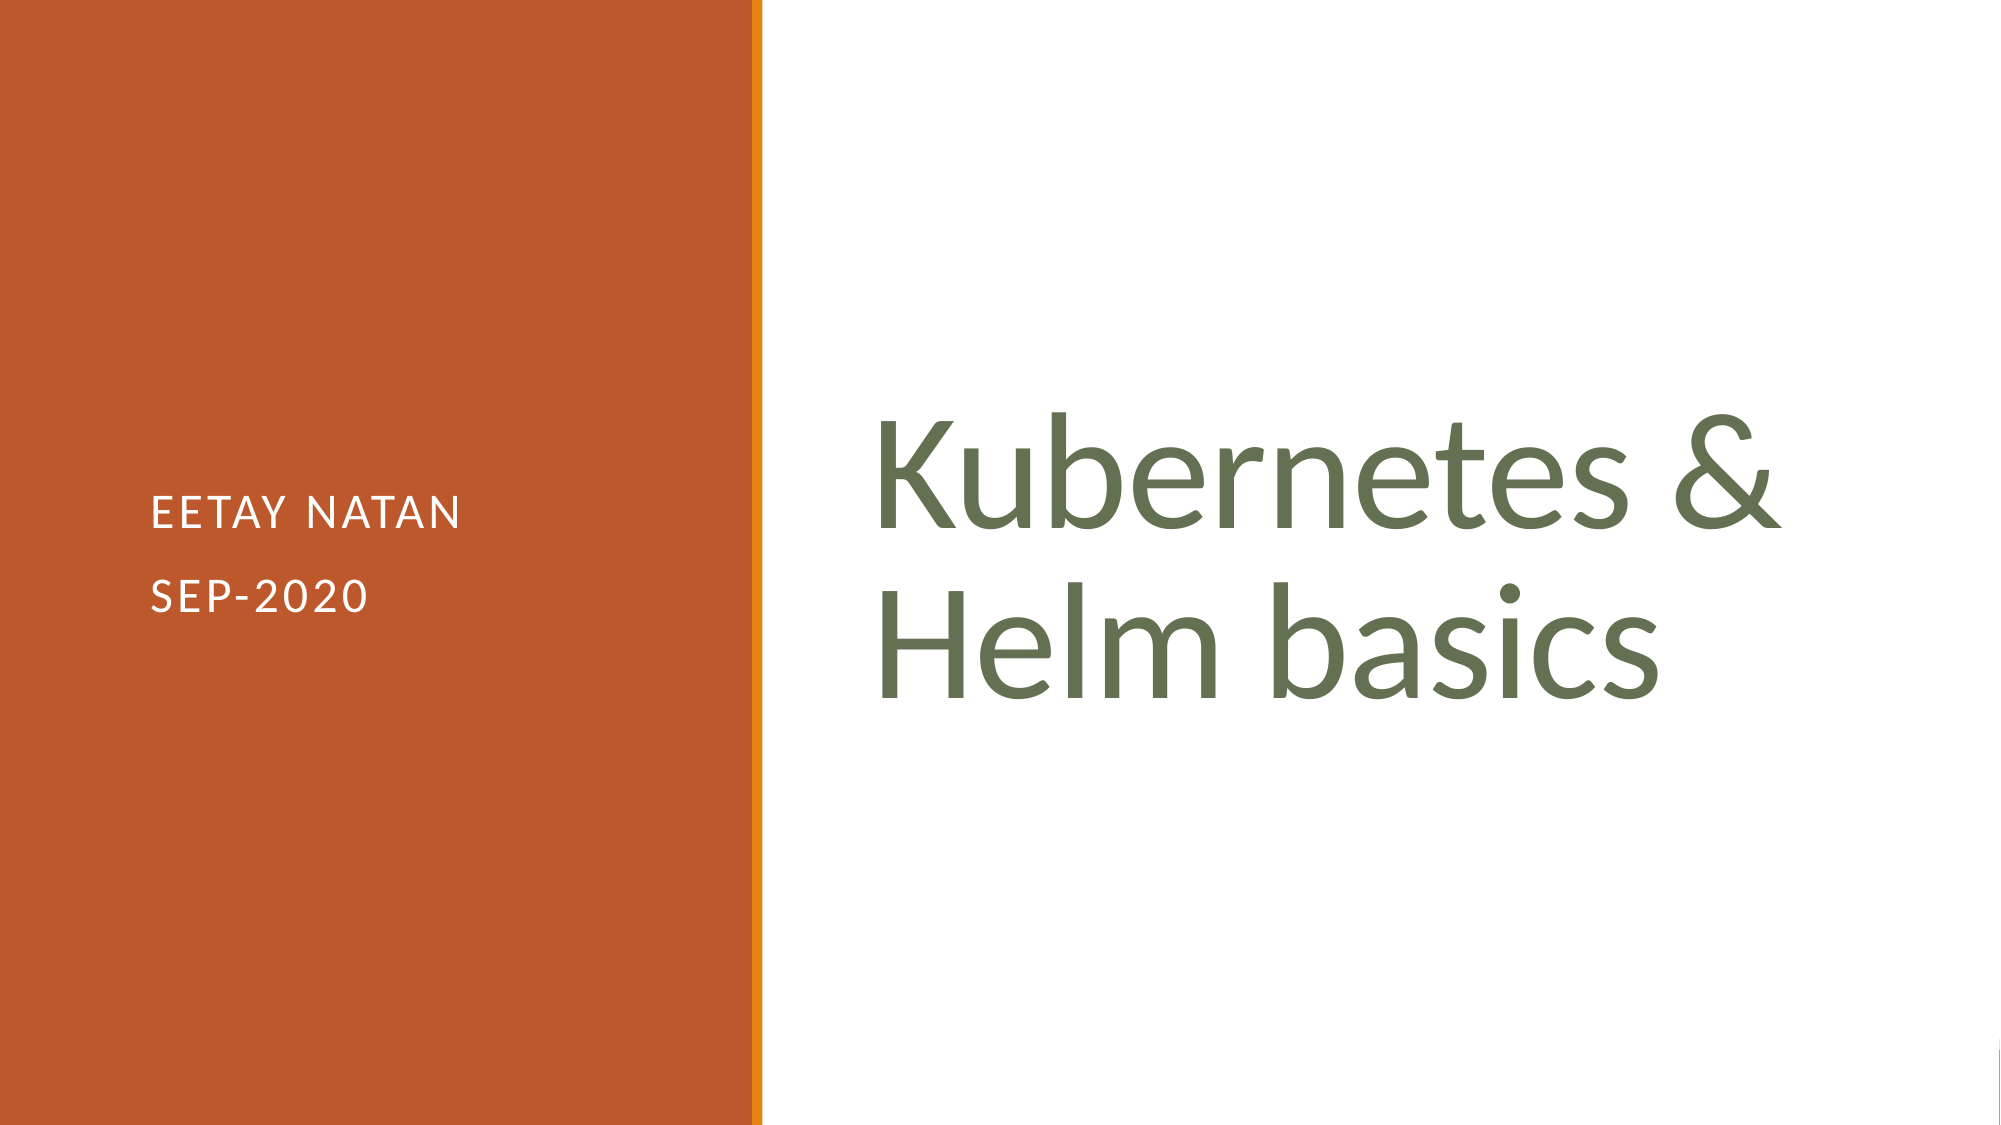

# Kubernetes & Helm basics
Eetay natan
SEP-2020